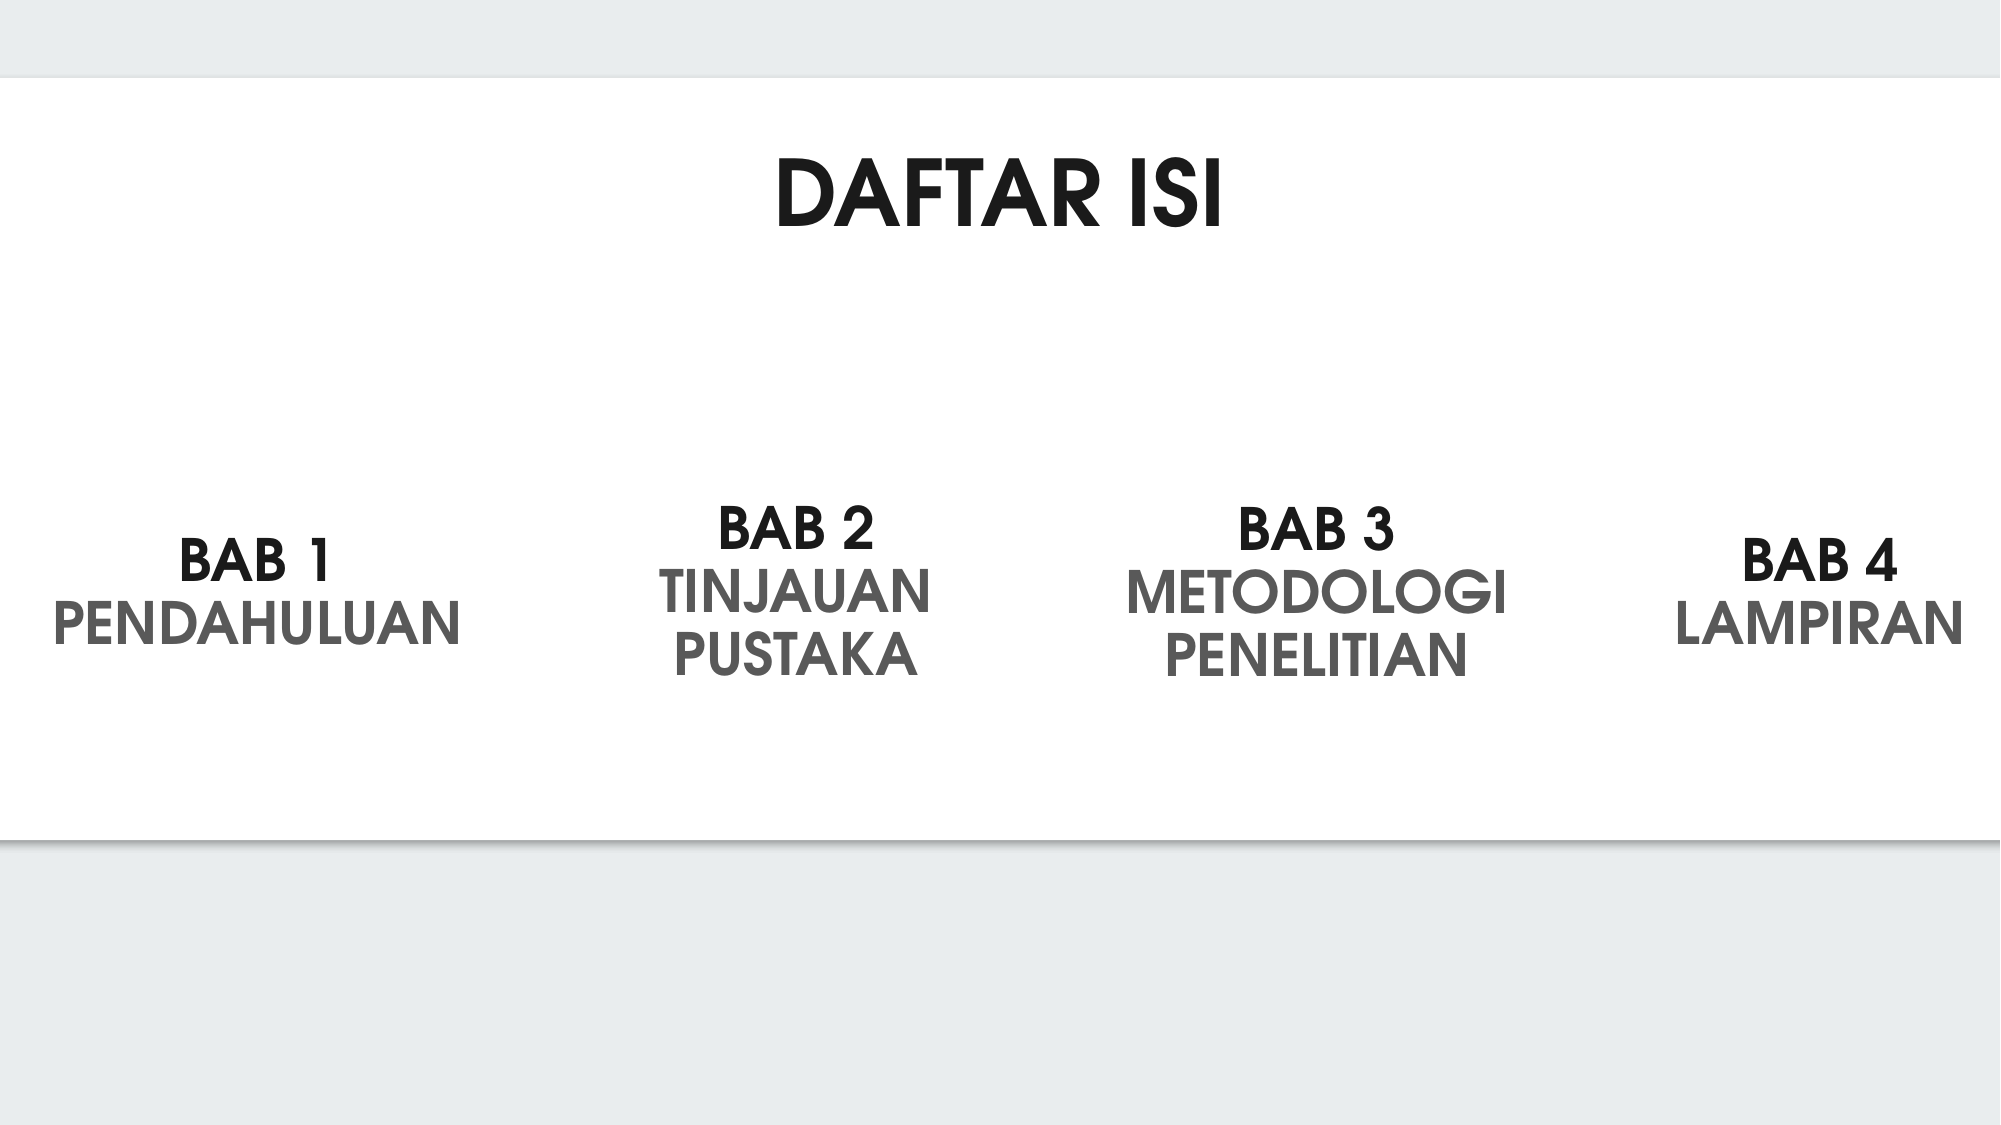

# DAFTAR ISI
BAB 1
PENDAHULUAN
BAB 4
LAMPIRAN
BAB 2
TINJAUAN
PUSTAKA
BAB 3
METODOLOGI
PENELITIAN